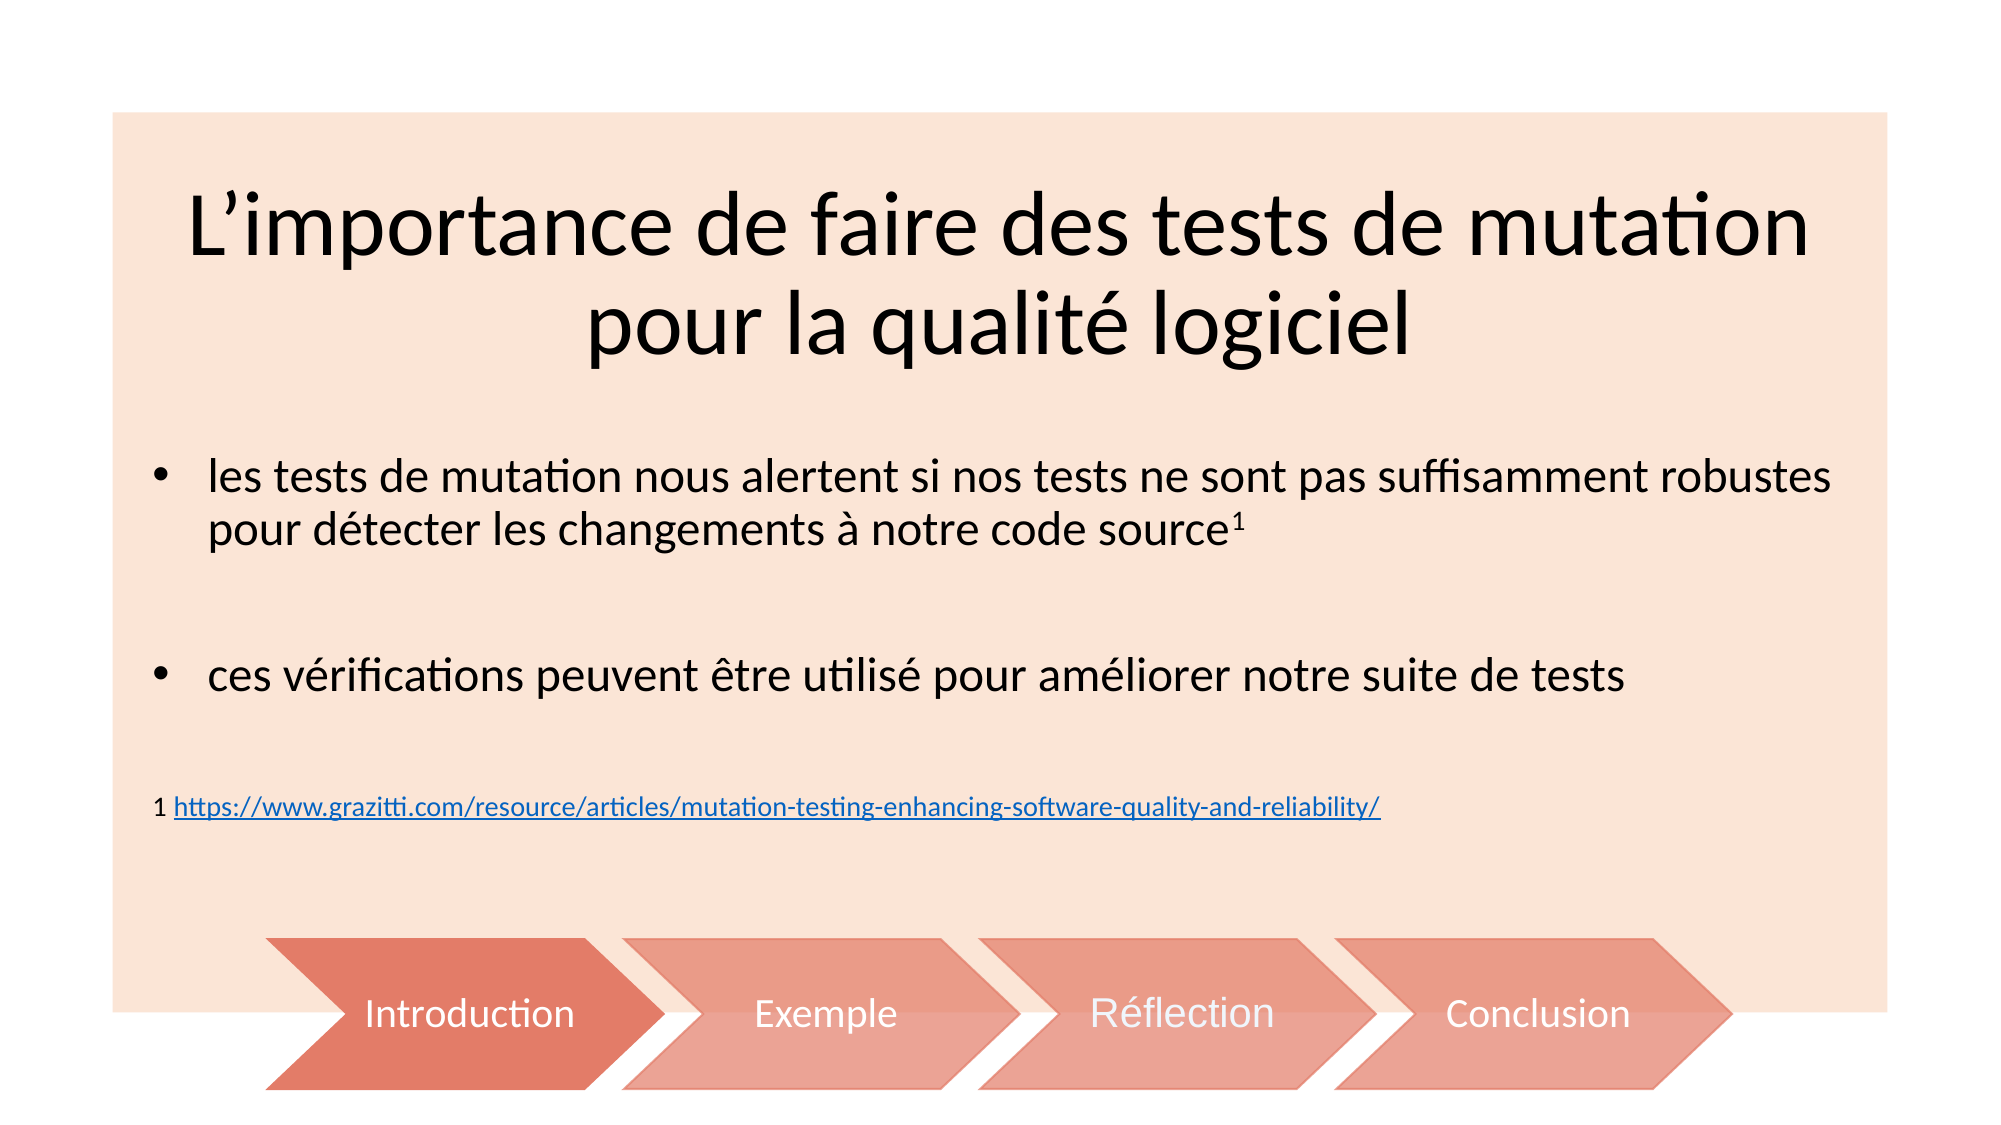

L’importance de faire des tests de mutation pour la qualité logiciel

les tests de mutation nous alertent si nos tests ne sont pas suffisamment robustes pour détecter les changements à notre code source1

ces vérifications peuvent être utilisé pour améliorer notre suite de tests

1 https://www.grazitti.com/resource/articles/mutation-testing-enhancing-software-quality-and-reliability/

Introduction
Exemple
Réflection
Conclusion